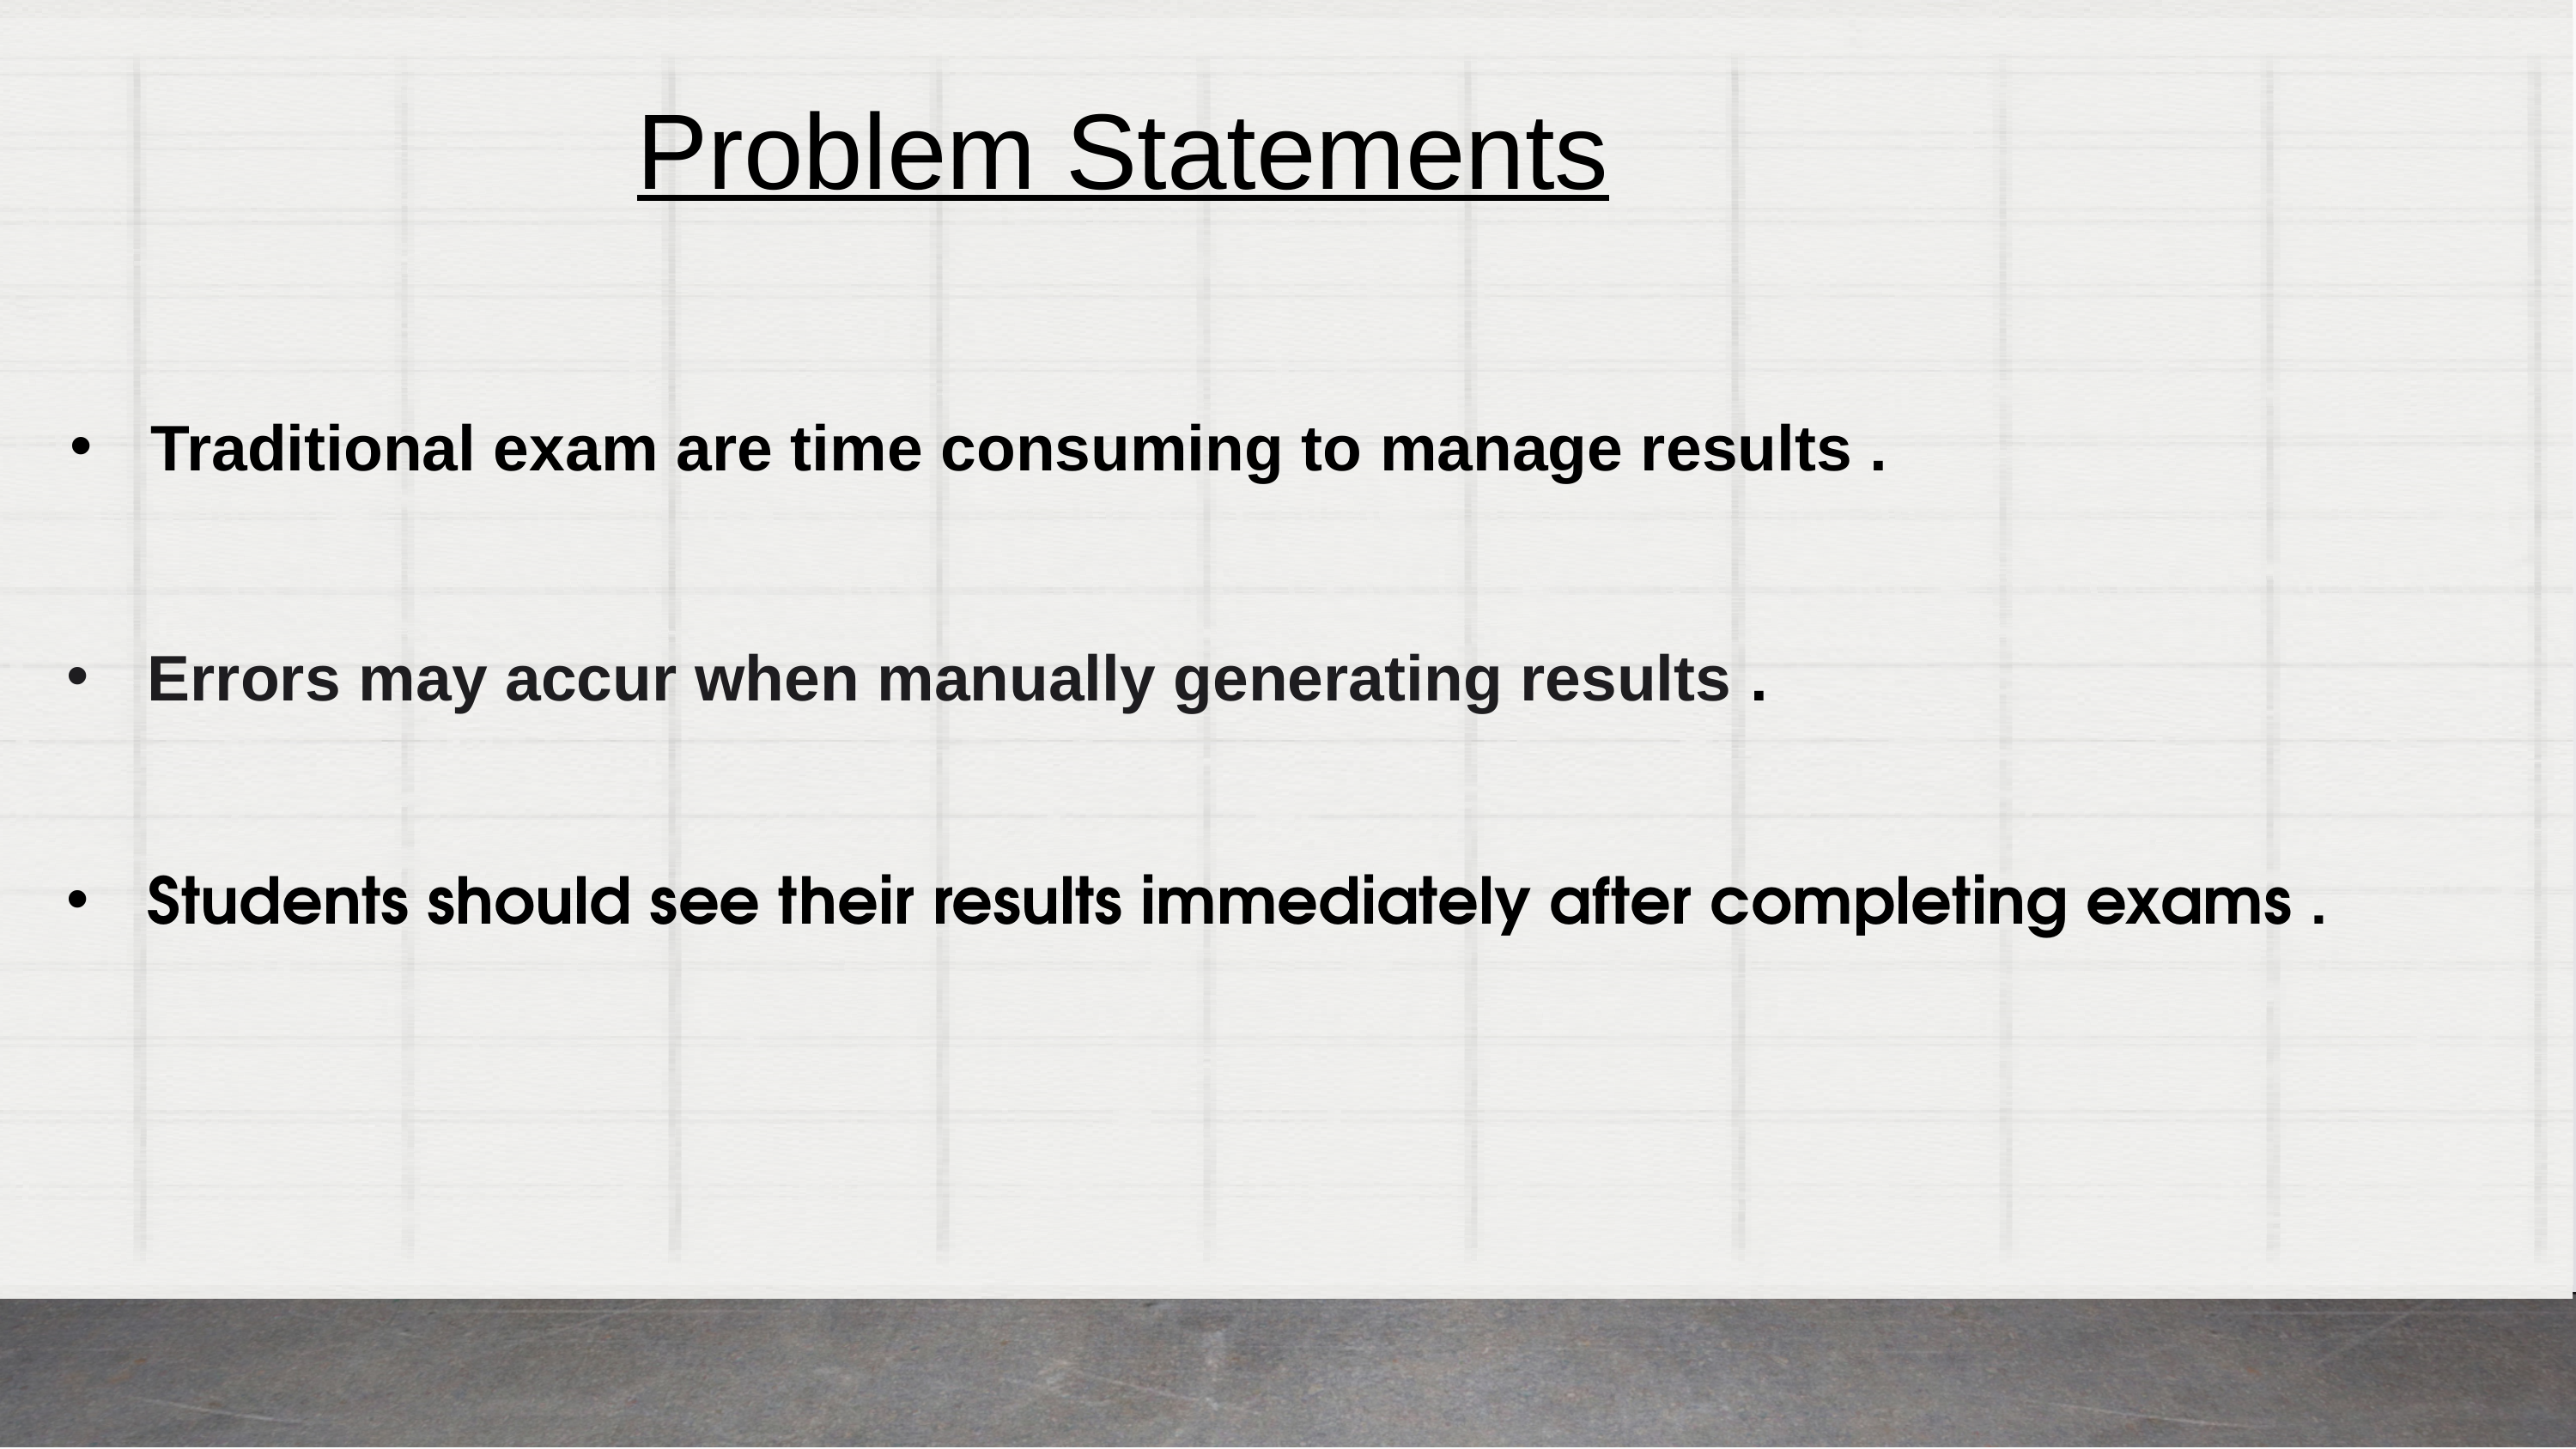

Problem Statements
Traditional exam are time consuming to manage results .
Errors may accur when manually generating results .
Students should see their results immediately after completing exams .